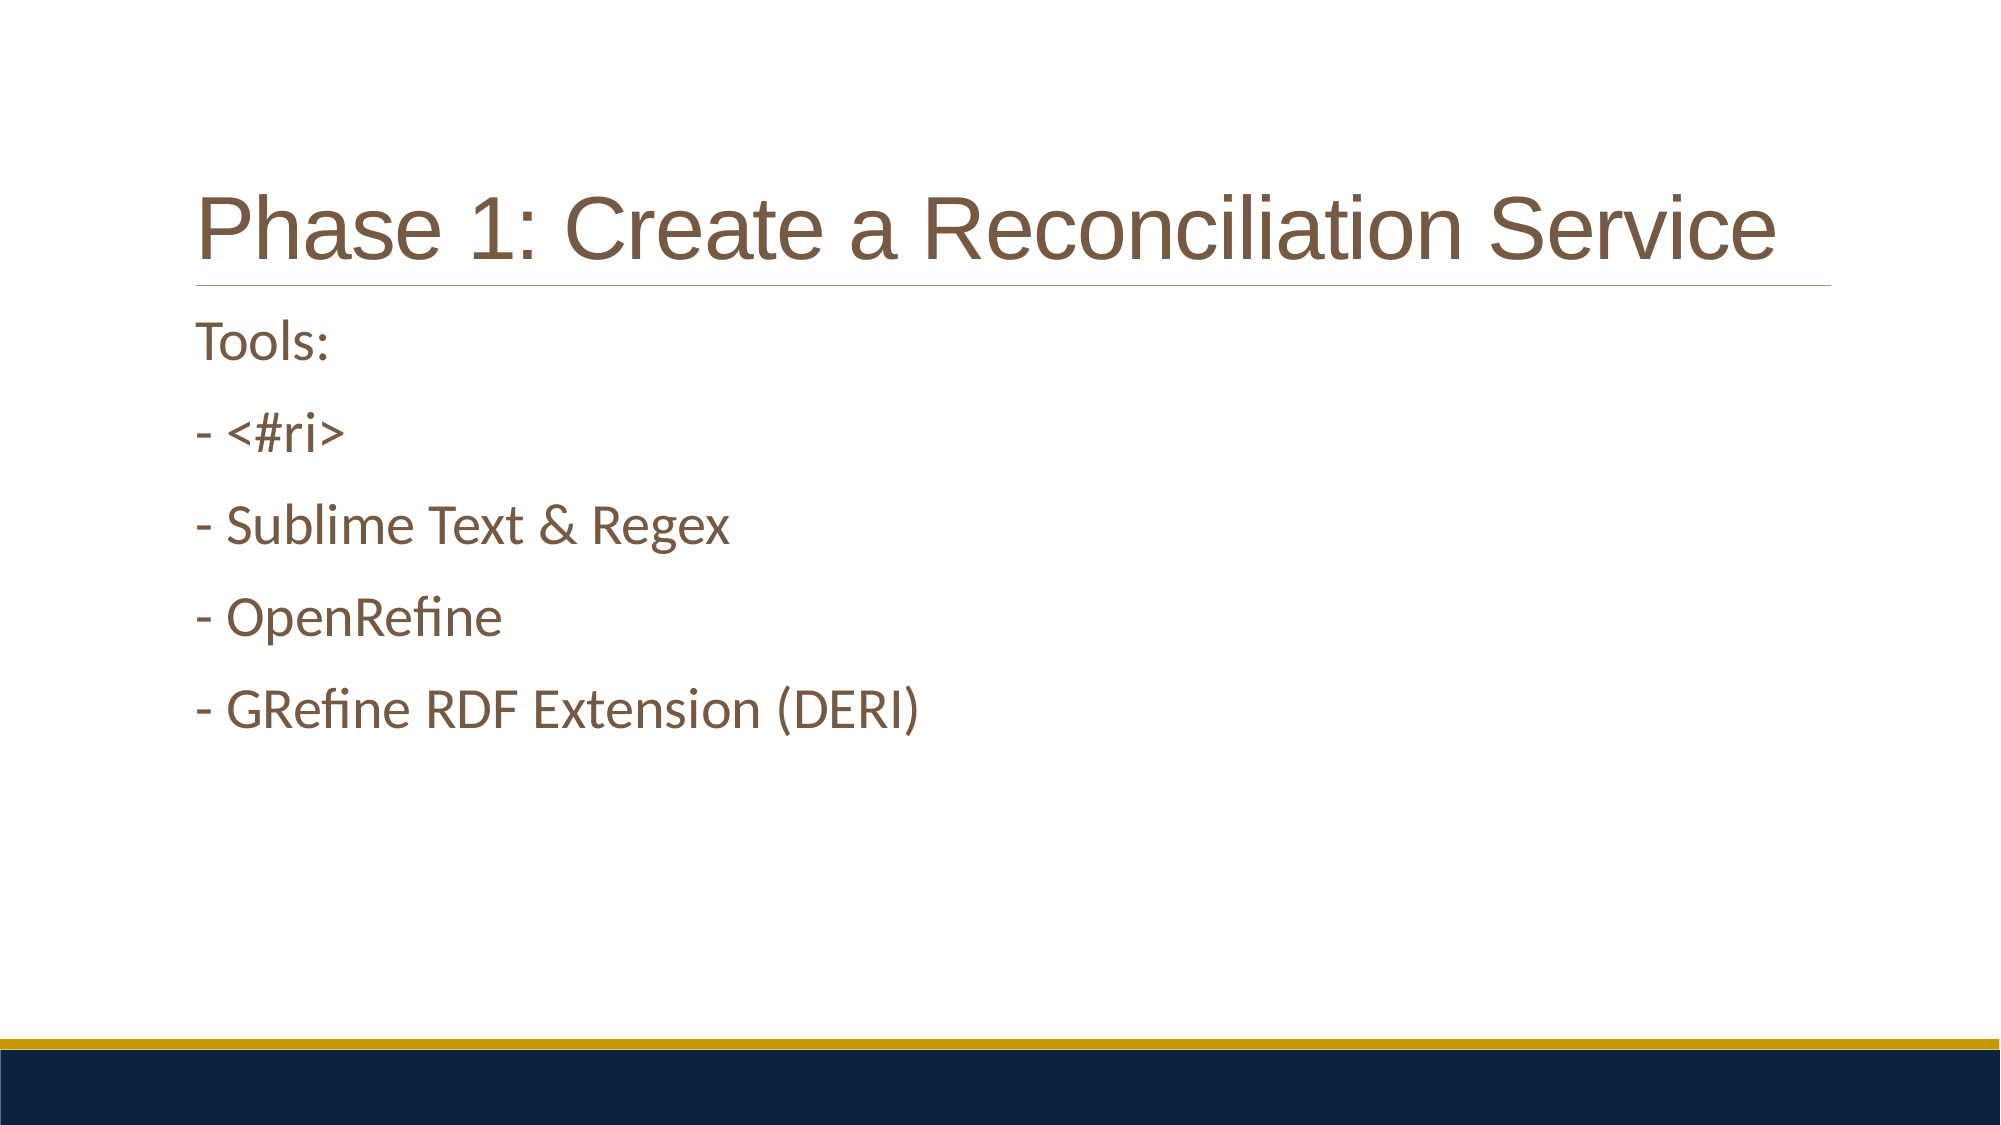

# Phase 1: Create a Reconciliation Service
Tools:
- <#ri>
- Sublime Text & Regex
- OpenRefine
- GRefine RDF Extension (DERI)